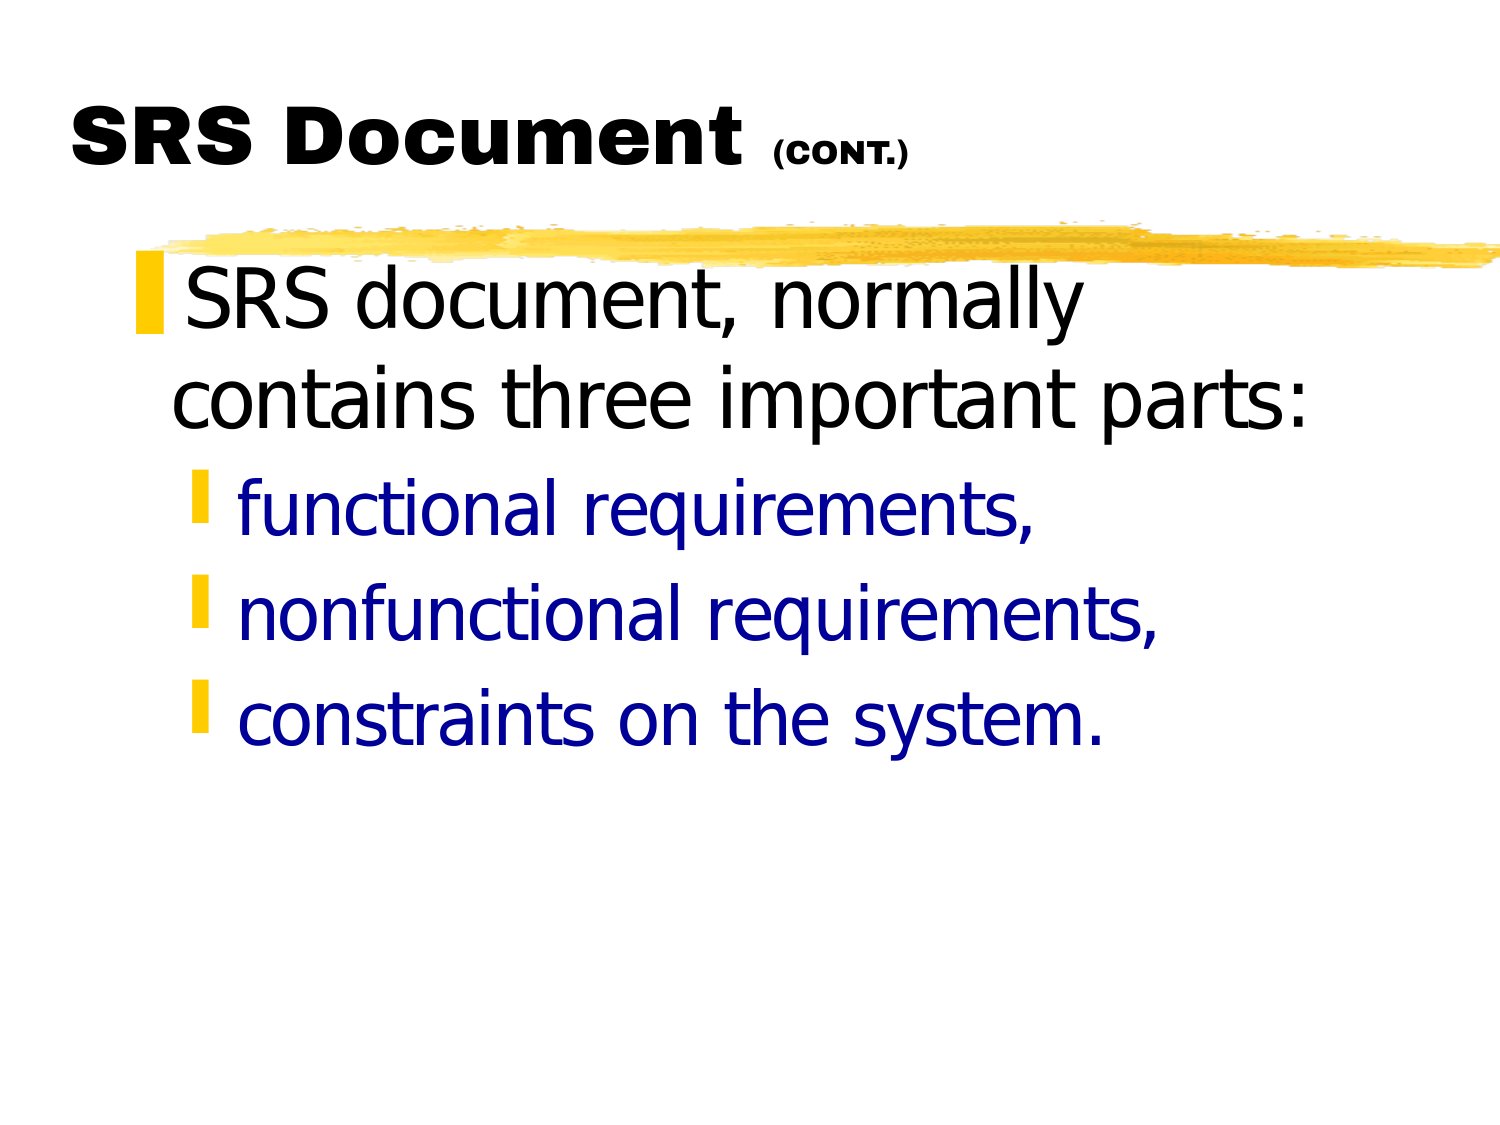

# SRS Document (CONT.)
SRS document, normally contains three important parts:
functional requirements,
nonfunctional requirements,
constraints on the system.
20